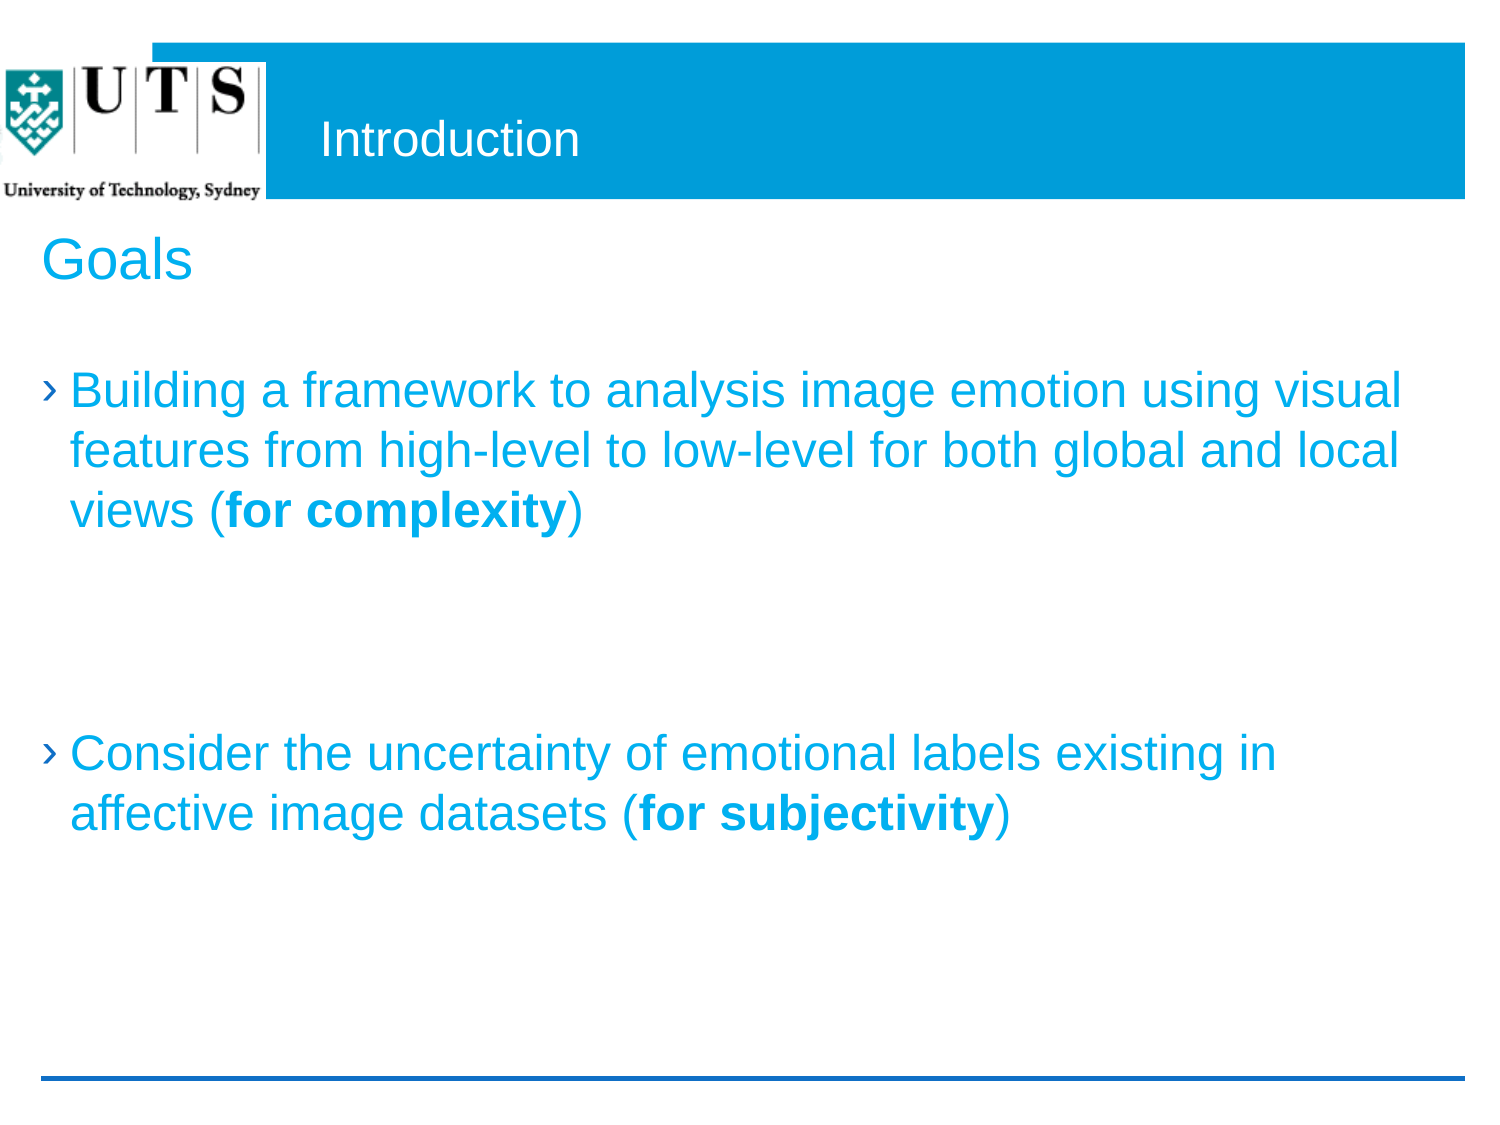

# Introduction
Goals
Building a framework to analysis image emotion using visual features from high-level to low-level for both global and local views (for complexity)

Consider the uncertainty of emotional labels existing in affective image datasets (for subjectivity)